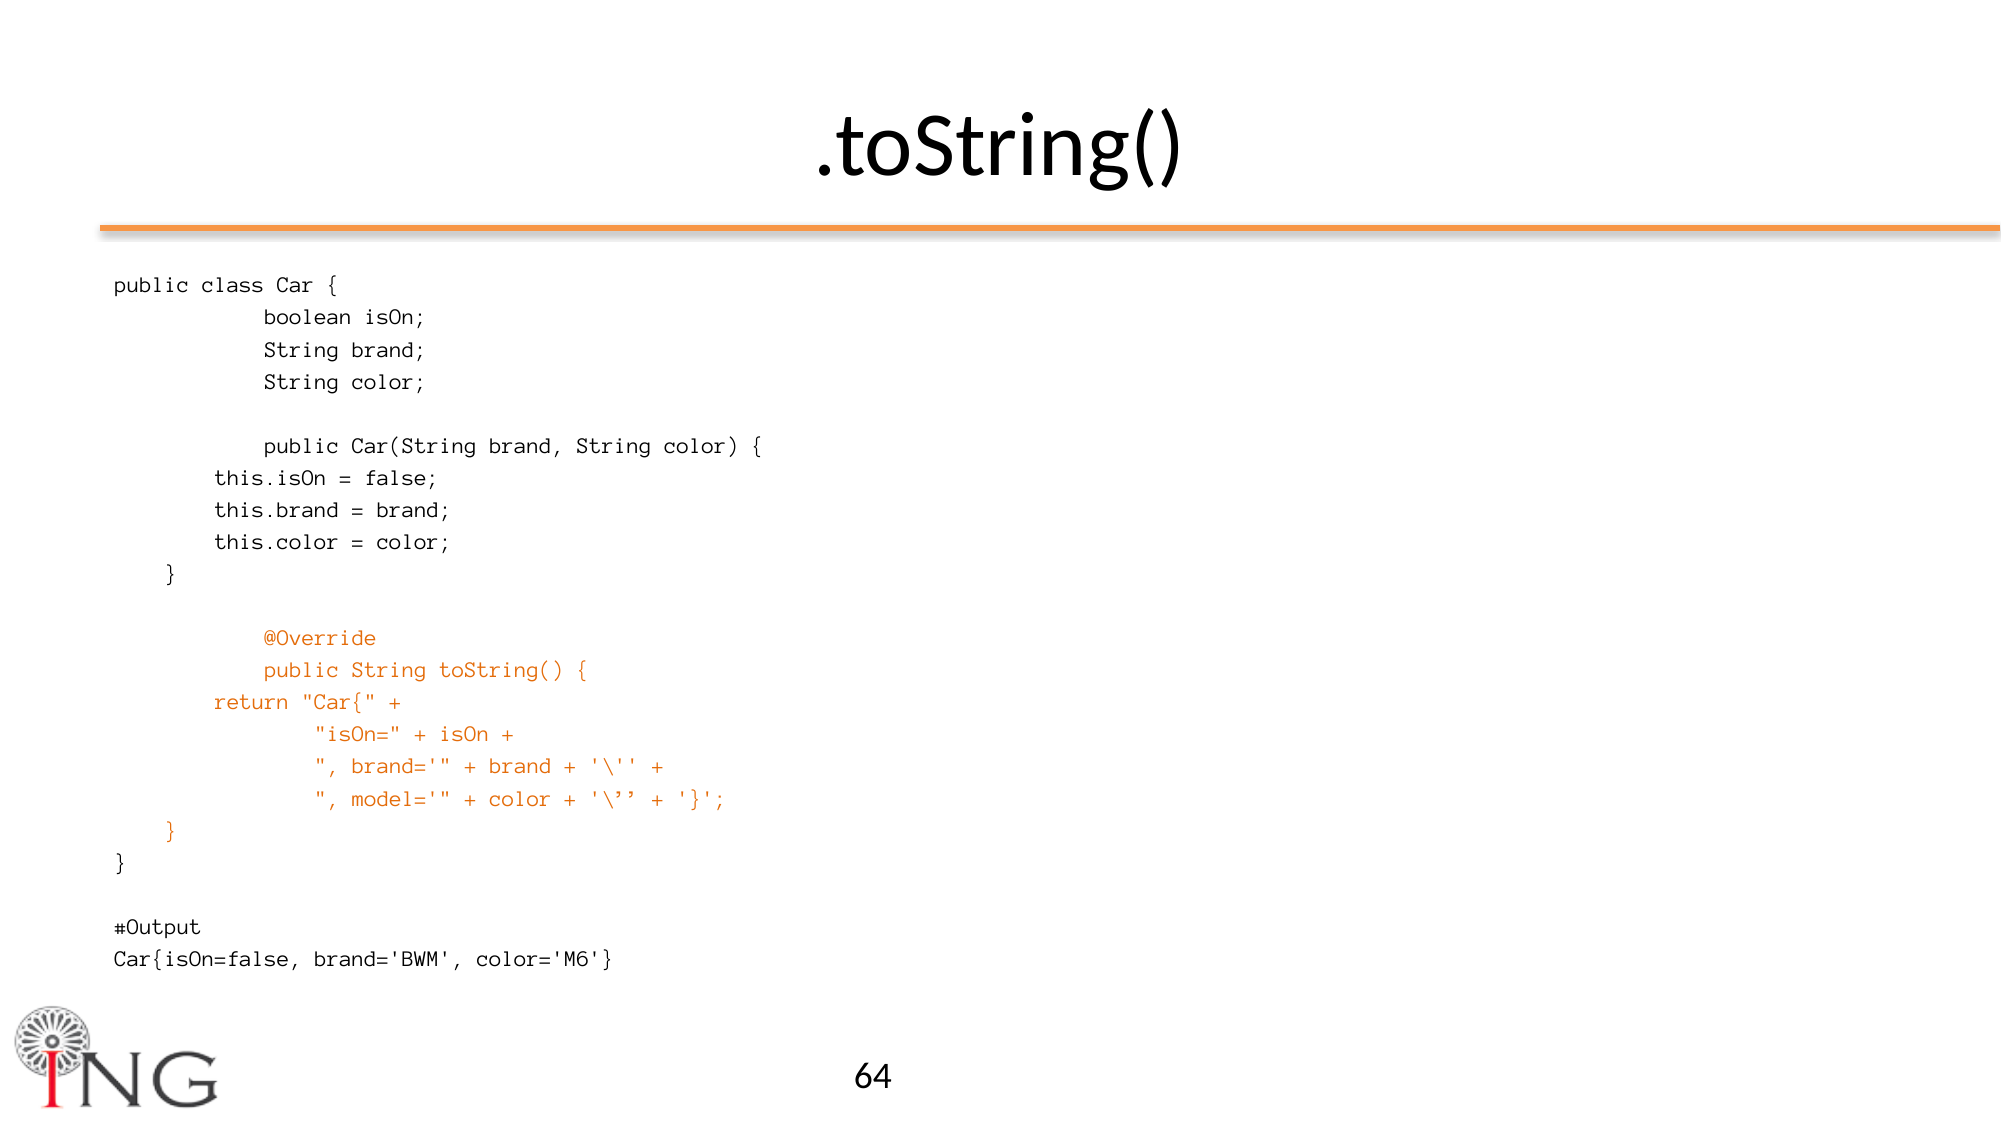

# .toString()
public class Car {
	boolean isOn;
	String brand;
	String color;

	public Car(String brand, String color) {
        this.isOn = false;
        this.brand = brand;
        this.color = color;
    }

	@Override
    	public String toString() {
        return "Car{" +
                "isOn=" + isOn +
                ", brand='" + brand + '\'' +
                ", model='" + color + '\’’ + '}';
    }
}

#Output
Car{isOn=false, brand='BWM', color='M6'}

64